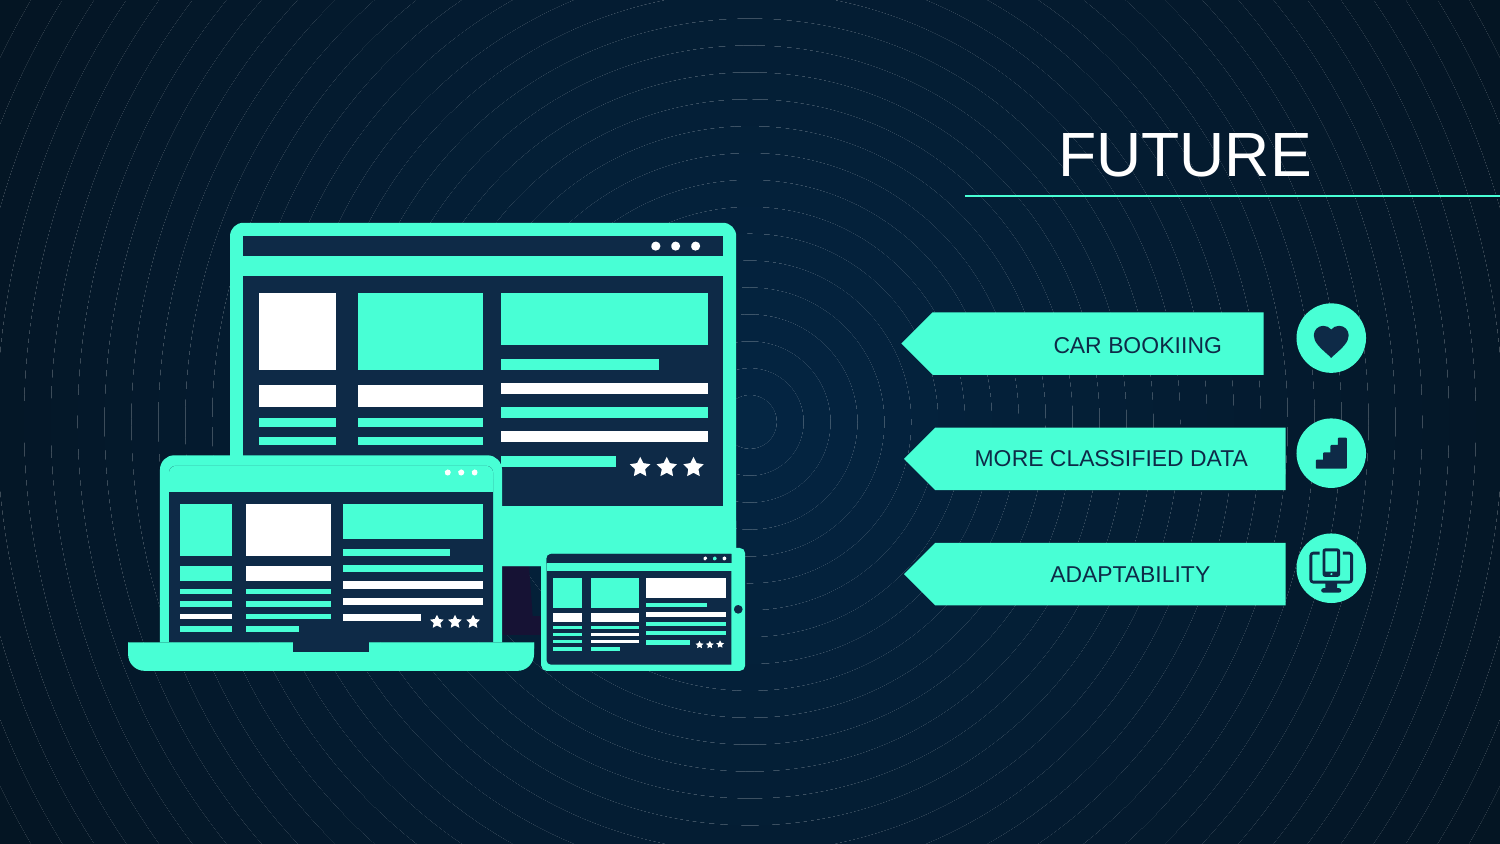

FUTURE

# CAR BOOKIING

MORE CLASSIFIED DATA

ADAPTABILITY